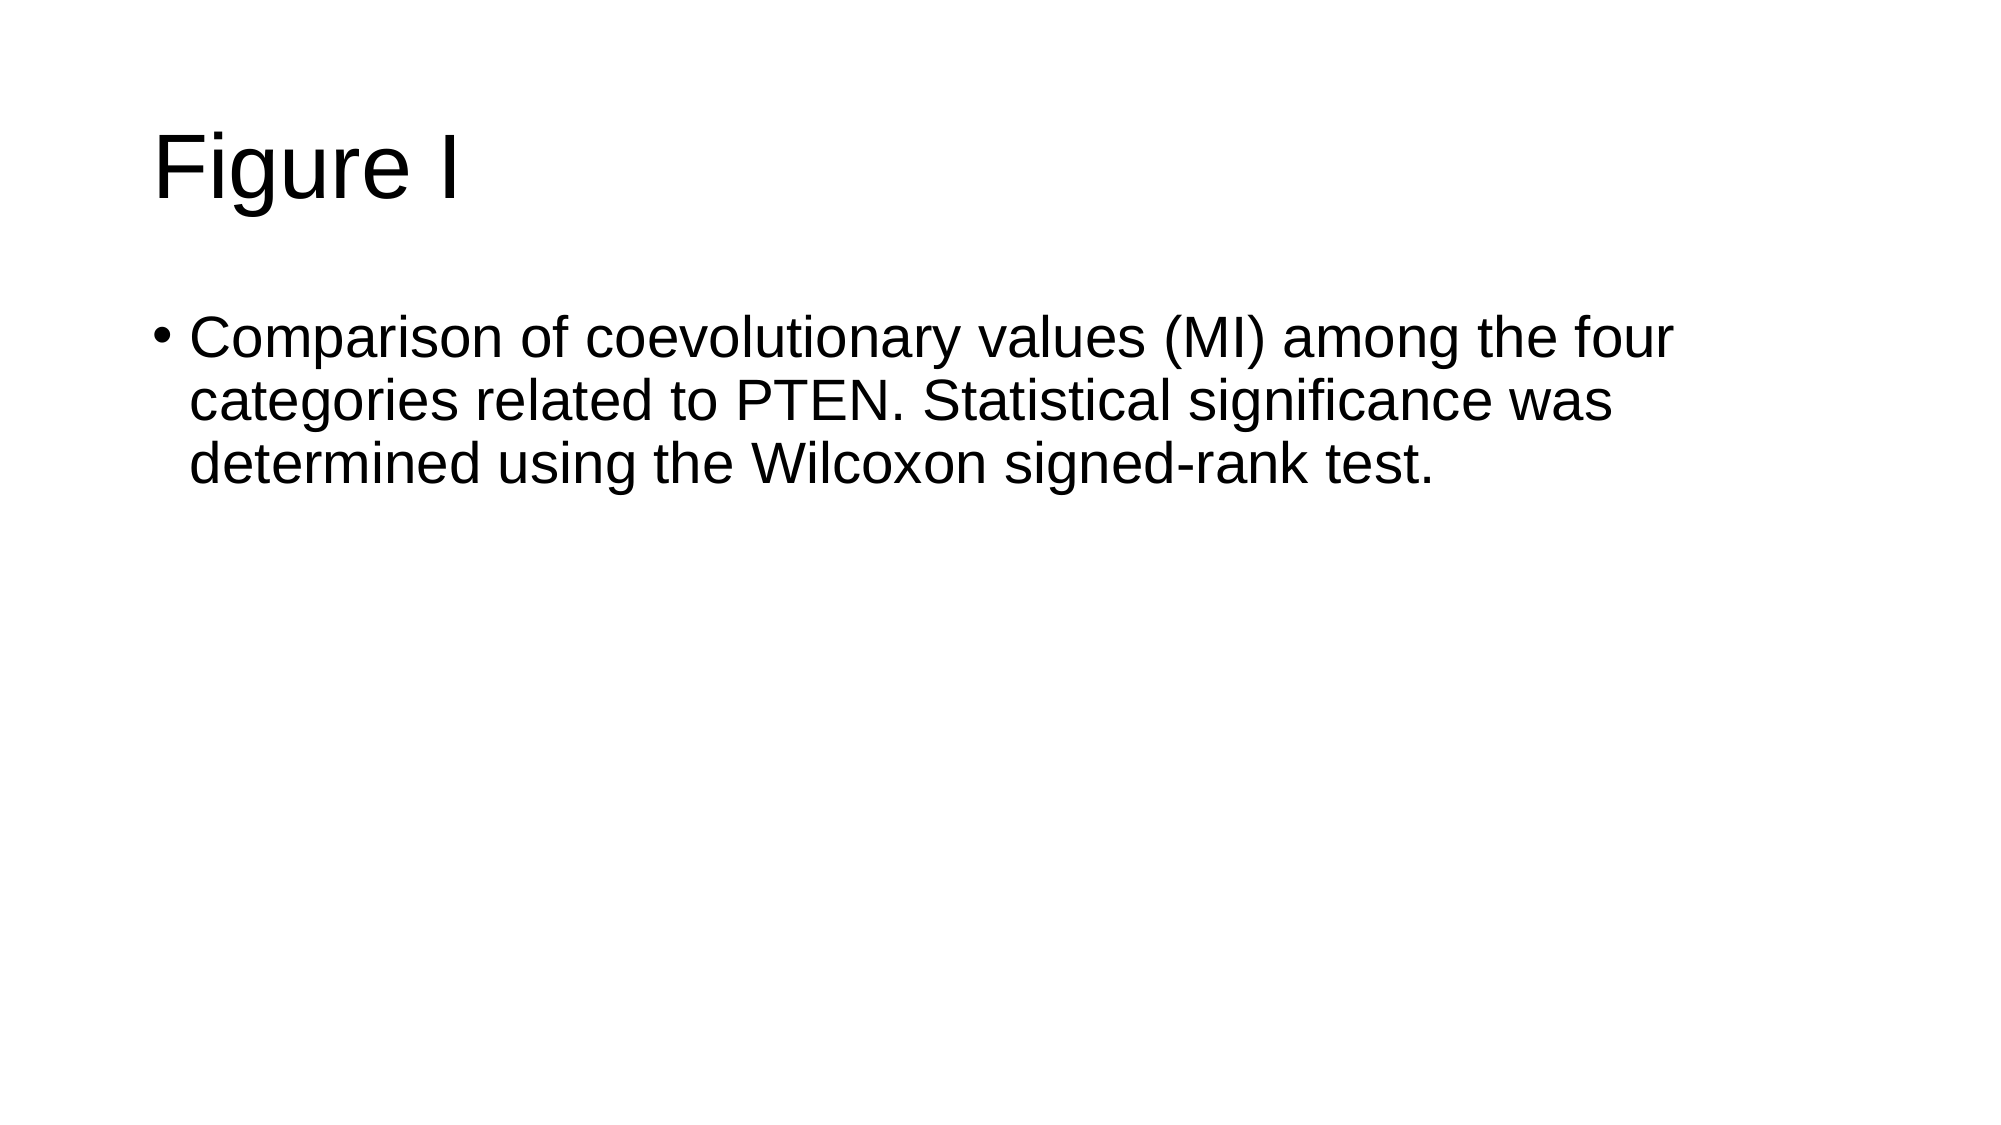

# Figure I
Comparison of coevolutionary values (MI) among the four categories related to PTEN. Statistical significance was determined using the Wilcoxon signed-rank test.